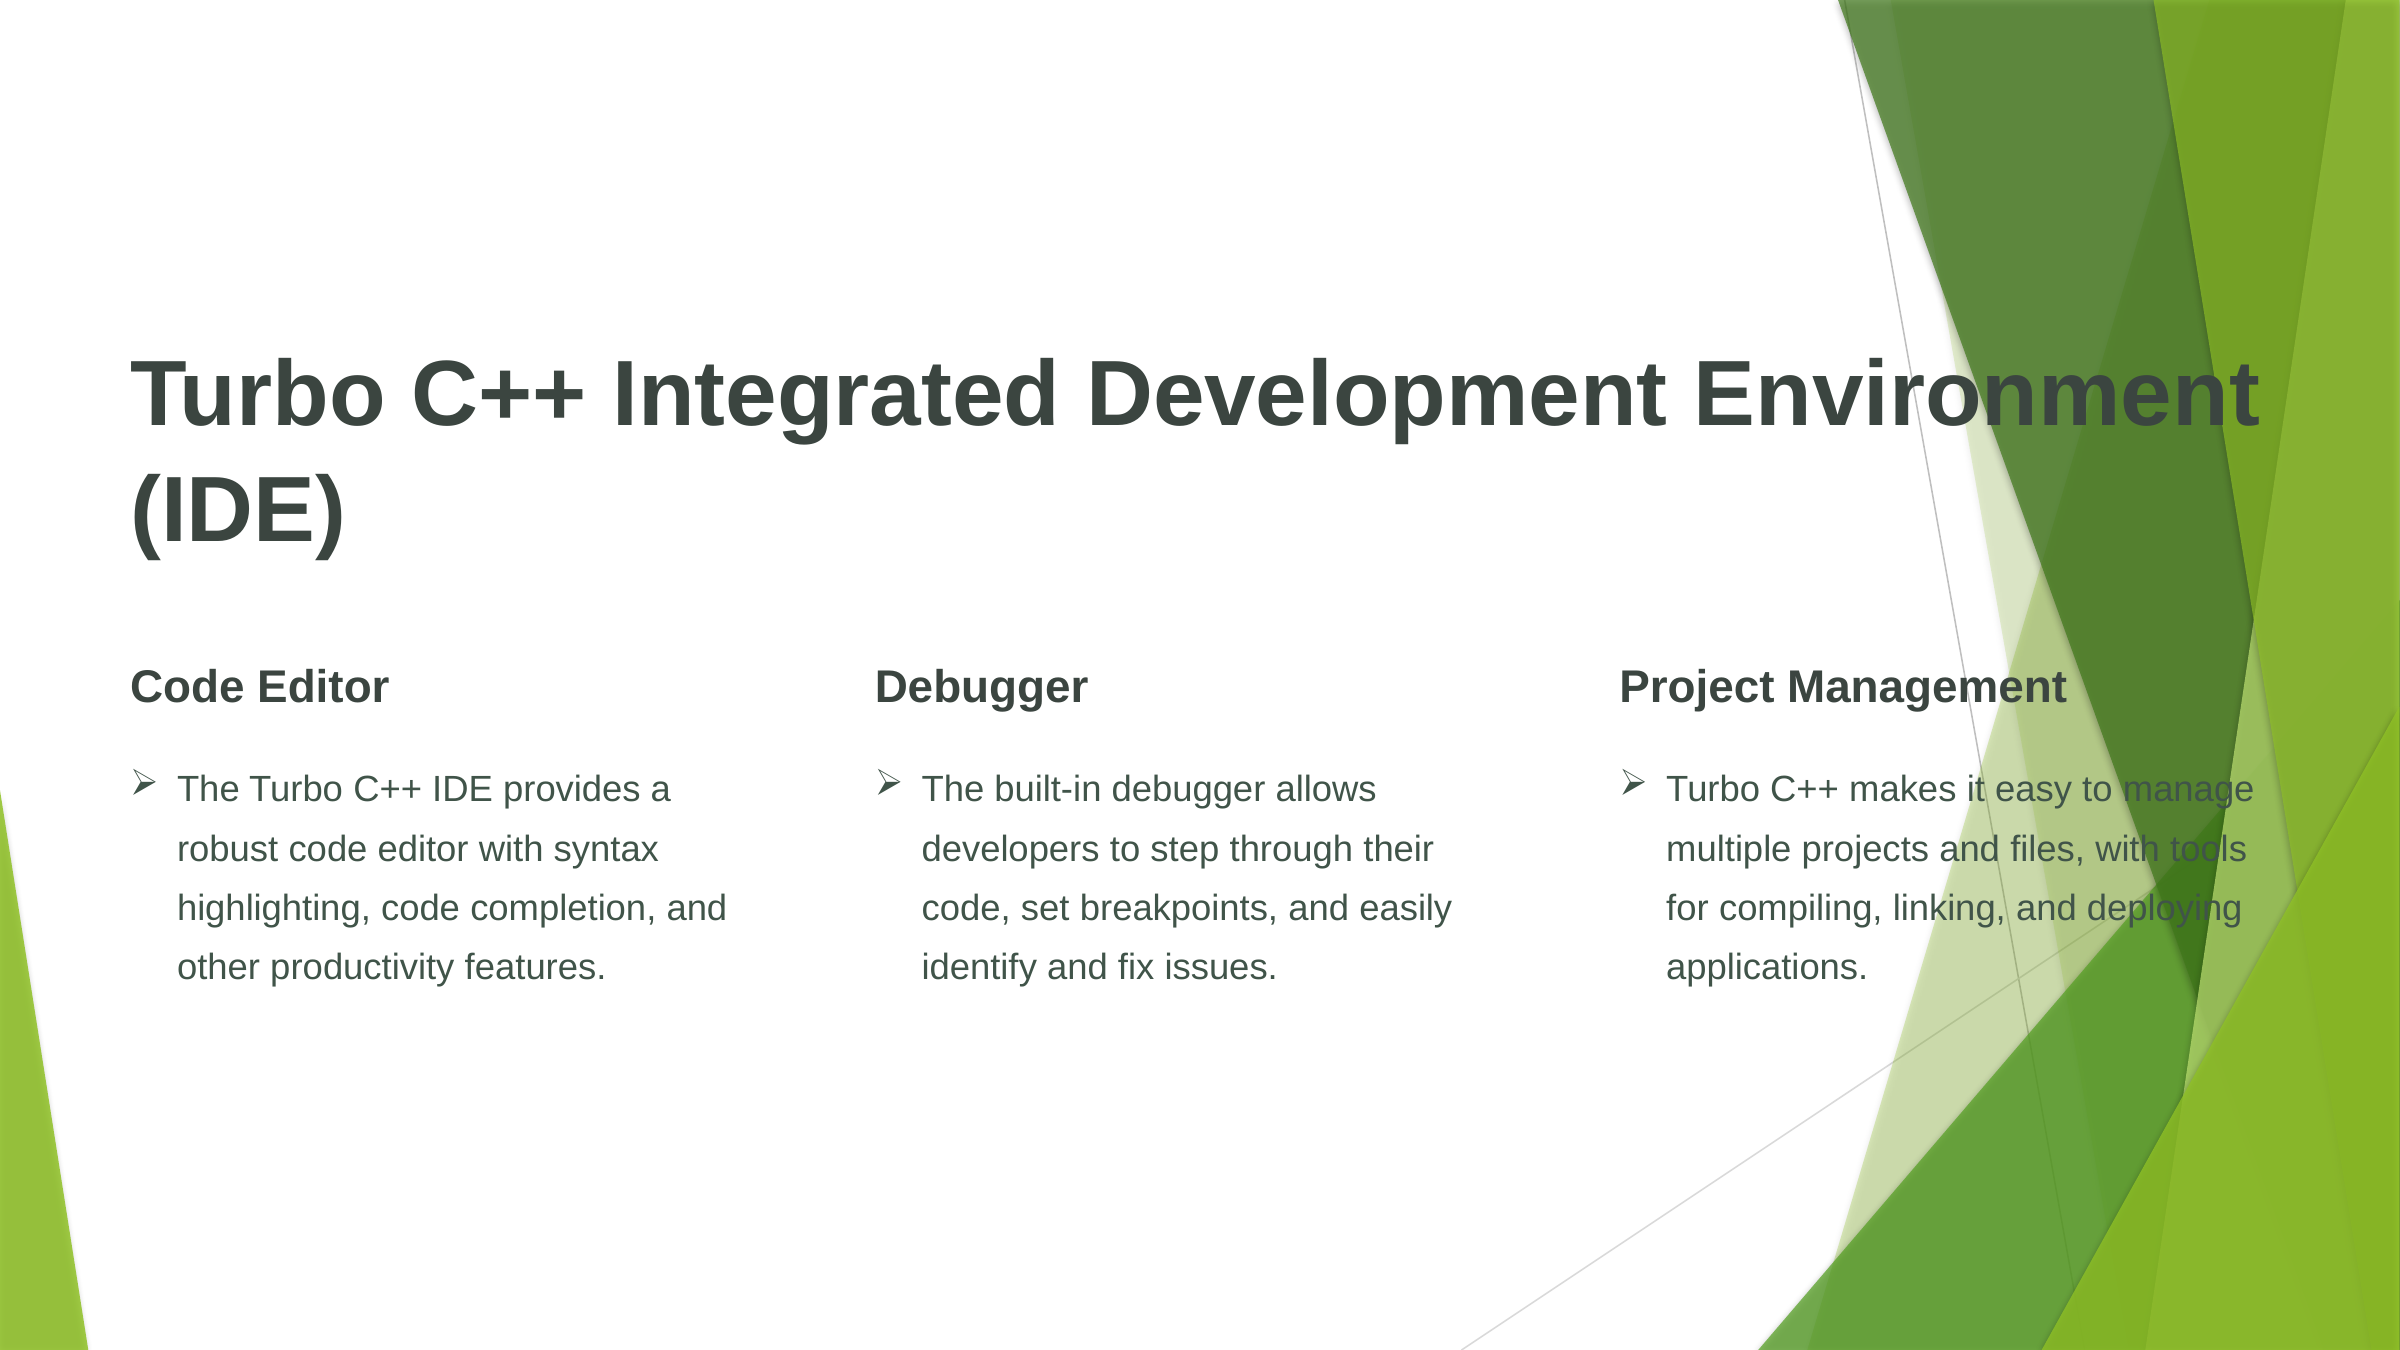

Turbo C++ Integrated Development Environment (IDE)
Code Editor
Debugger
Project Management
The Turbo C++ IDE provides a robust code editor with syntax highlighting, code completion, and other productivity features.
The built-in debugger allows developers to step through their code, set breakpoints, and easily identify and fix issues.
Turbo C++ makes it easy to manage multiple projects and files, with tools for compiling, linking, and deploying applications.